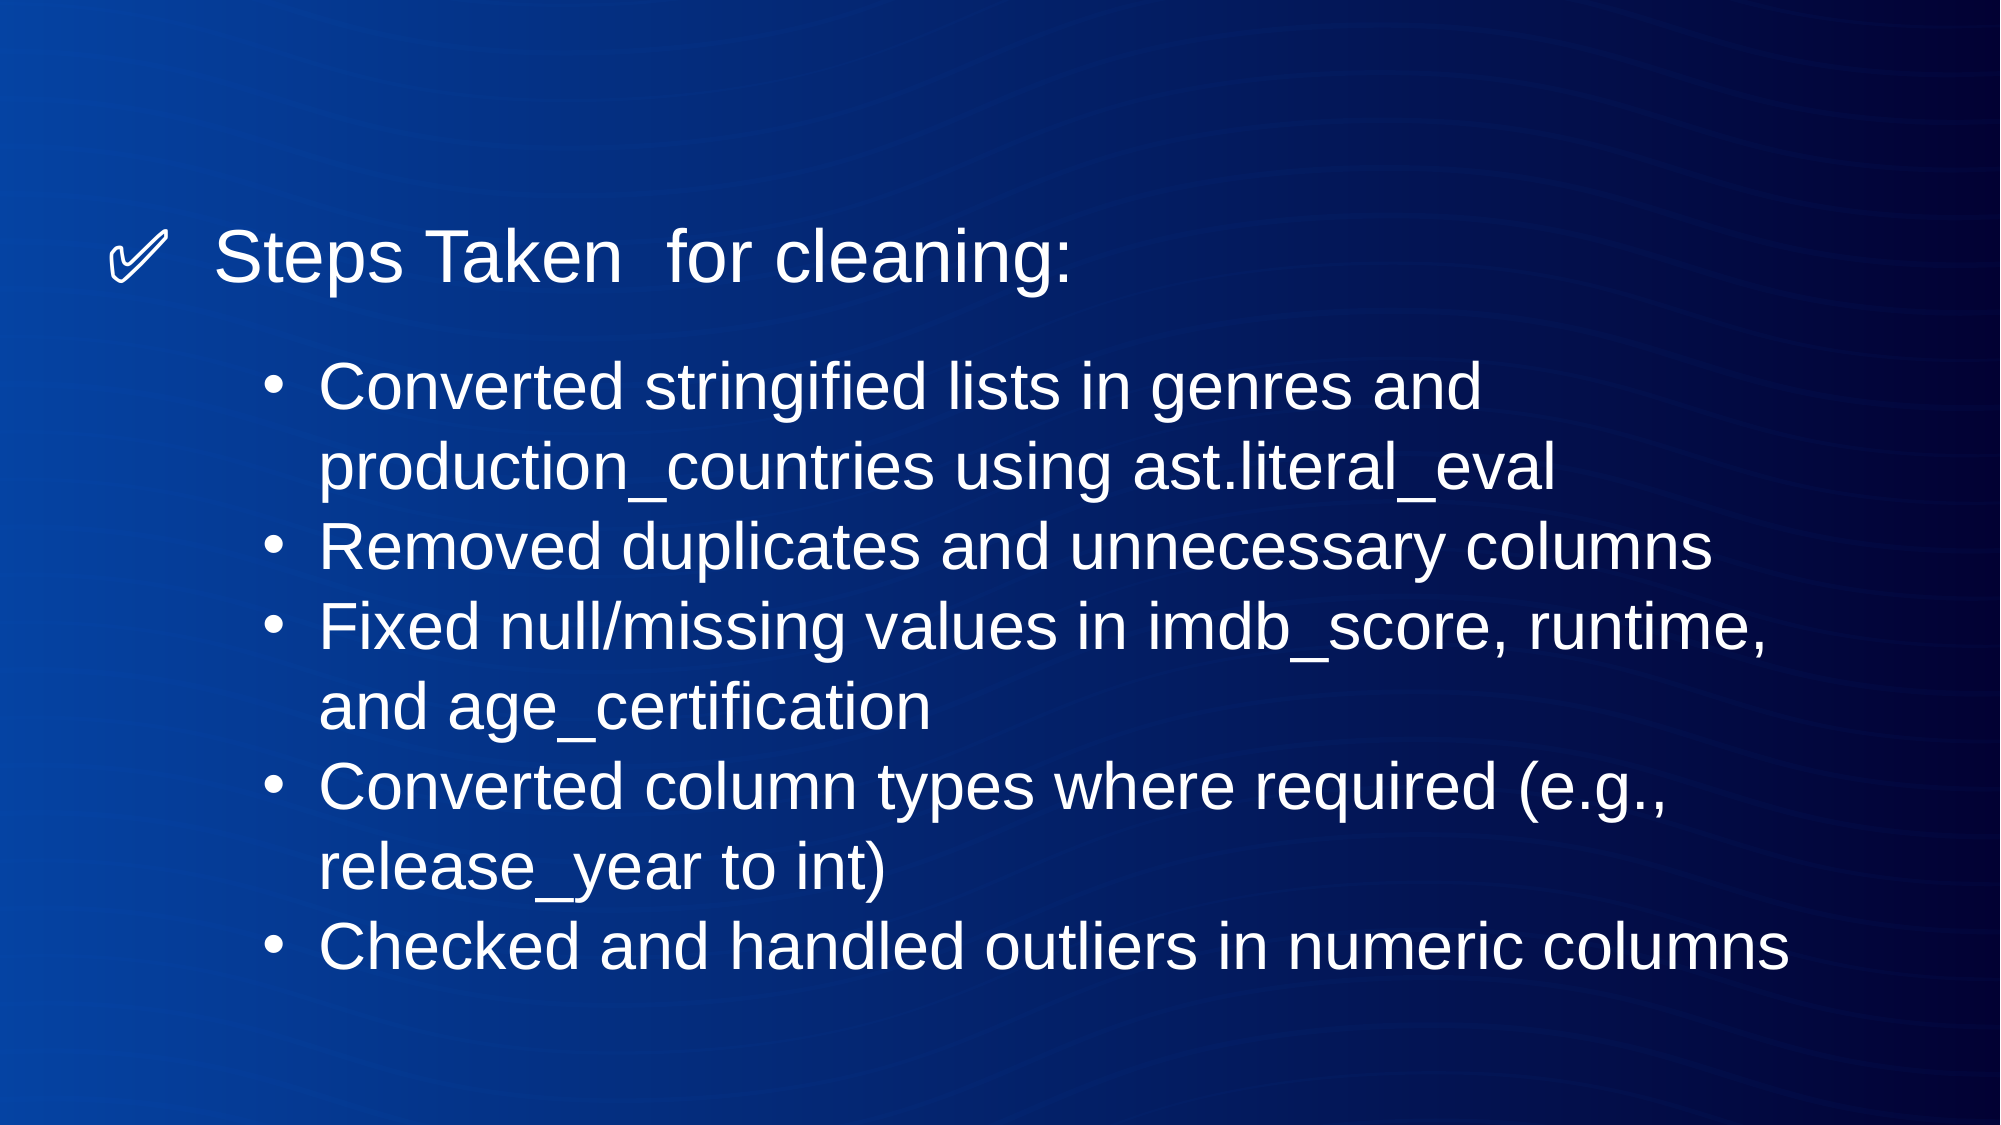

✅  Steps Taken  for cleaning:

Converted stringified lists in genres and production_countries using ast.literal_eval
Removed duplicates and unnecessary columns
Fixed null/missing values in imdb_score, runtime, and age_certification
Converted column types where required (e.g., release_year to int)
Checked and handled outliers in numeric columns